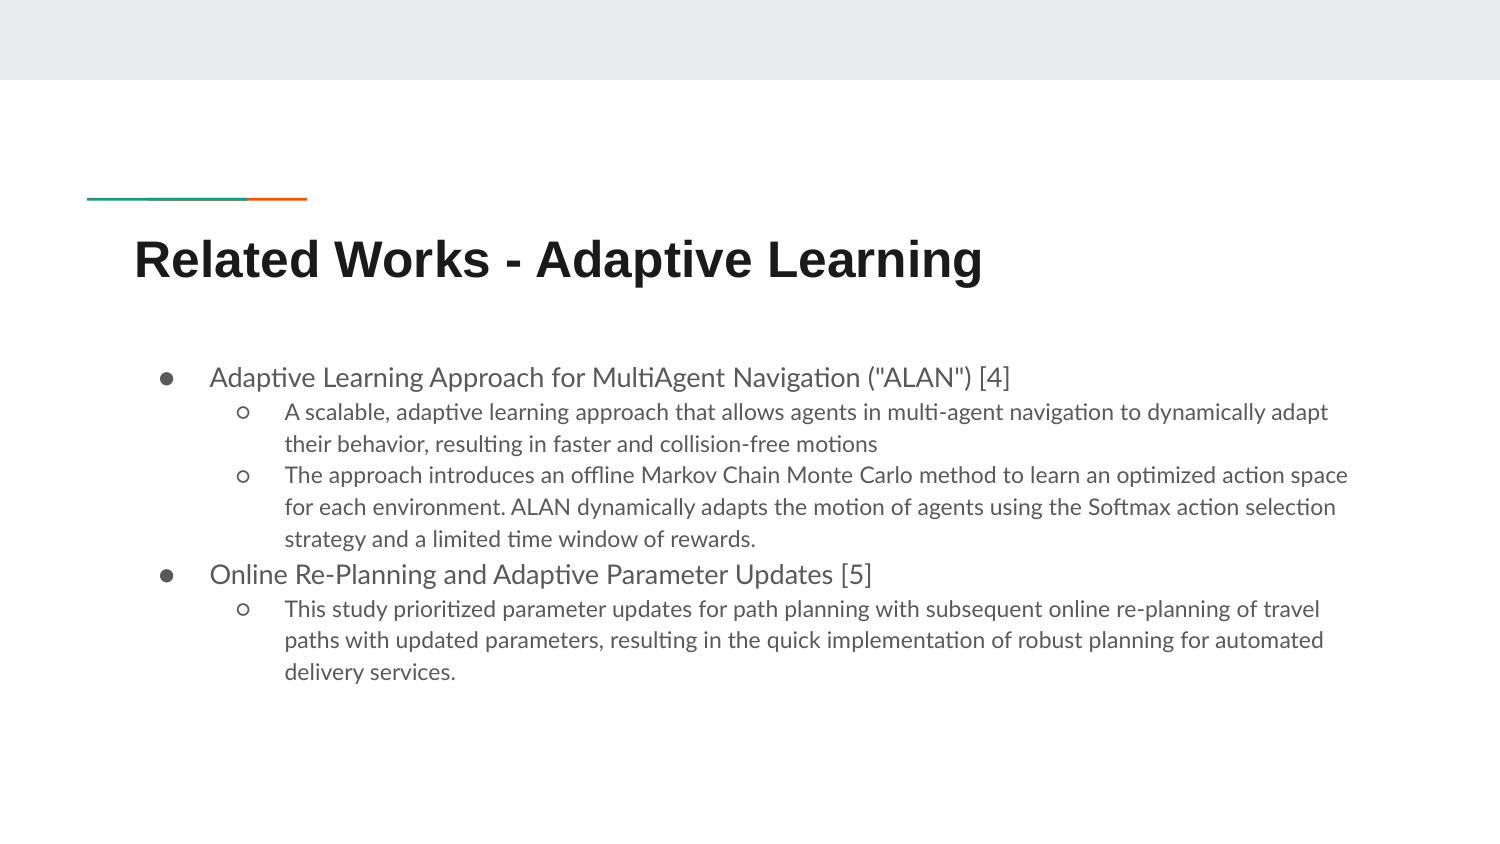

# Related Works - Adaptive Learning
Adaptive Learning Approach for MultiAgent Navigation ("ALAN") [4]
A scalable, adaptive learning approach that allows agents in multi-agent navigation to dynamically adapt their behavior, resulting in faster and collision-free motions
The approach introduces an offline Markov Chain Monte Carlo method to learn an optimized action space for each environment. ALAN dynamically adapts the motion of agents using the Softmax action selection strategy and a limited time window of rewards.
Online Re-Planning and Adaptive Parameter Updates [5]
This study prioritized parameter updates for path planning with subsequent online re-planning of travel paths with updated parameters, resulting in the quick implementation of robust planning for automated delivery services.